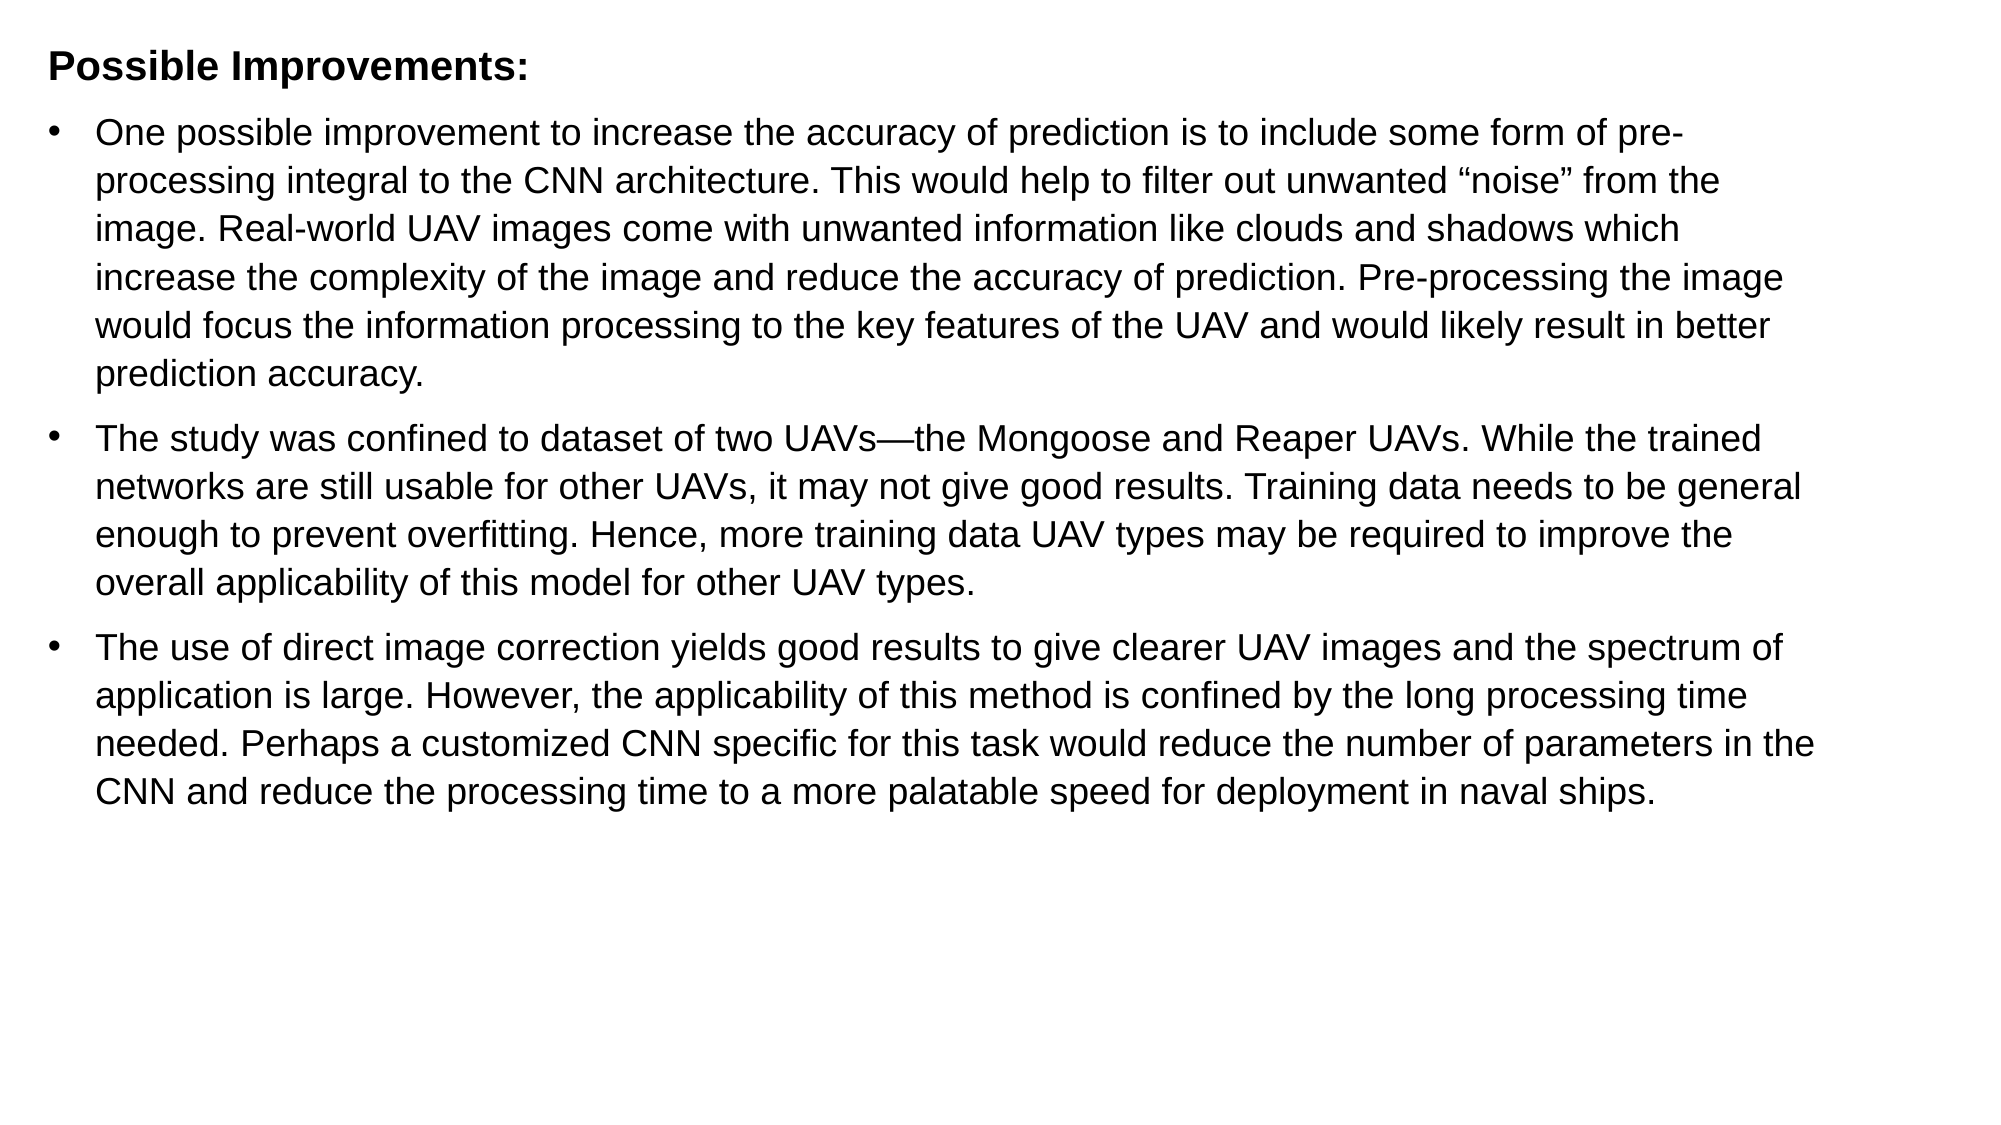

Possible Improvements:
One possible improvement to increase the accuracy of prediction is to include some form of pre-processing integral to the CNN architecture. This would help to filter out unwanted “noise” from the image. Real-world UAV images come with unwanted information like clouds and shadows which increase the complexity of the image and reduce the accuracy of prediction. Pre-processing the image would focus the information processing to the key features of the UAV and would likely result in better prediction accuracy.
The study was confined to dataset of two UAVs—the Mongoose and Reaper UAVs. While the trained networks are still usable for other UAVs, it may not give good results. Training data needs to be general enough to prevent overfitting. Hence, more training data UAV types may be required to improve the overall applicability of this model for other UAV types.
The use of direct image correction yields good results to give clearer UAV images and the spectrum of application is large. However, the applicability of this method is confined by the long processing time needed. Perhaps a customized CNN specific for this task would reduce the number of parameters in the CNN and reduce the processing time to a more palatable speed for deployment in naval ships.